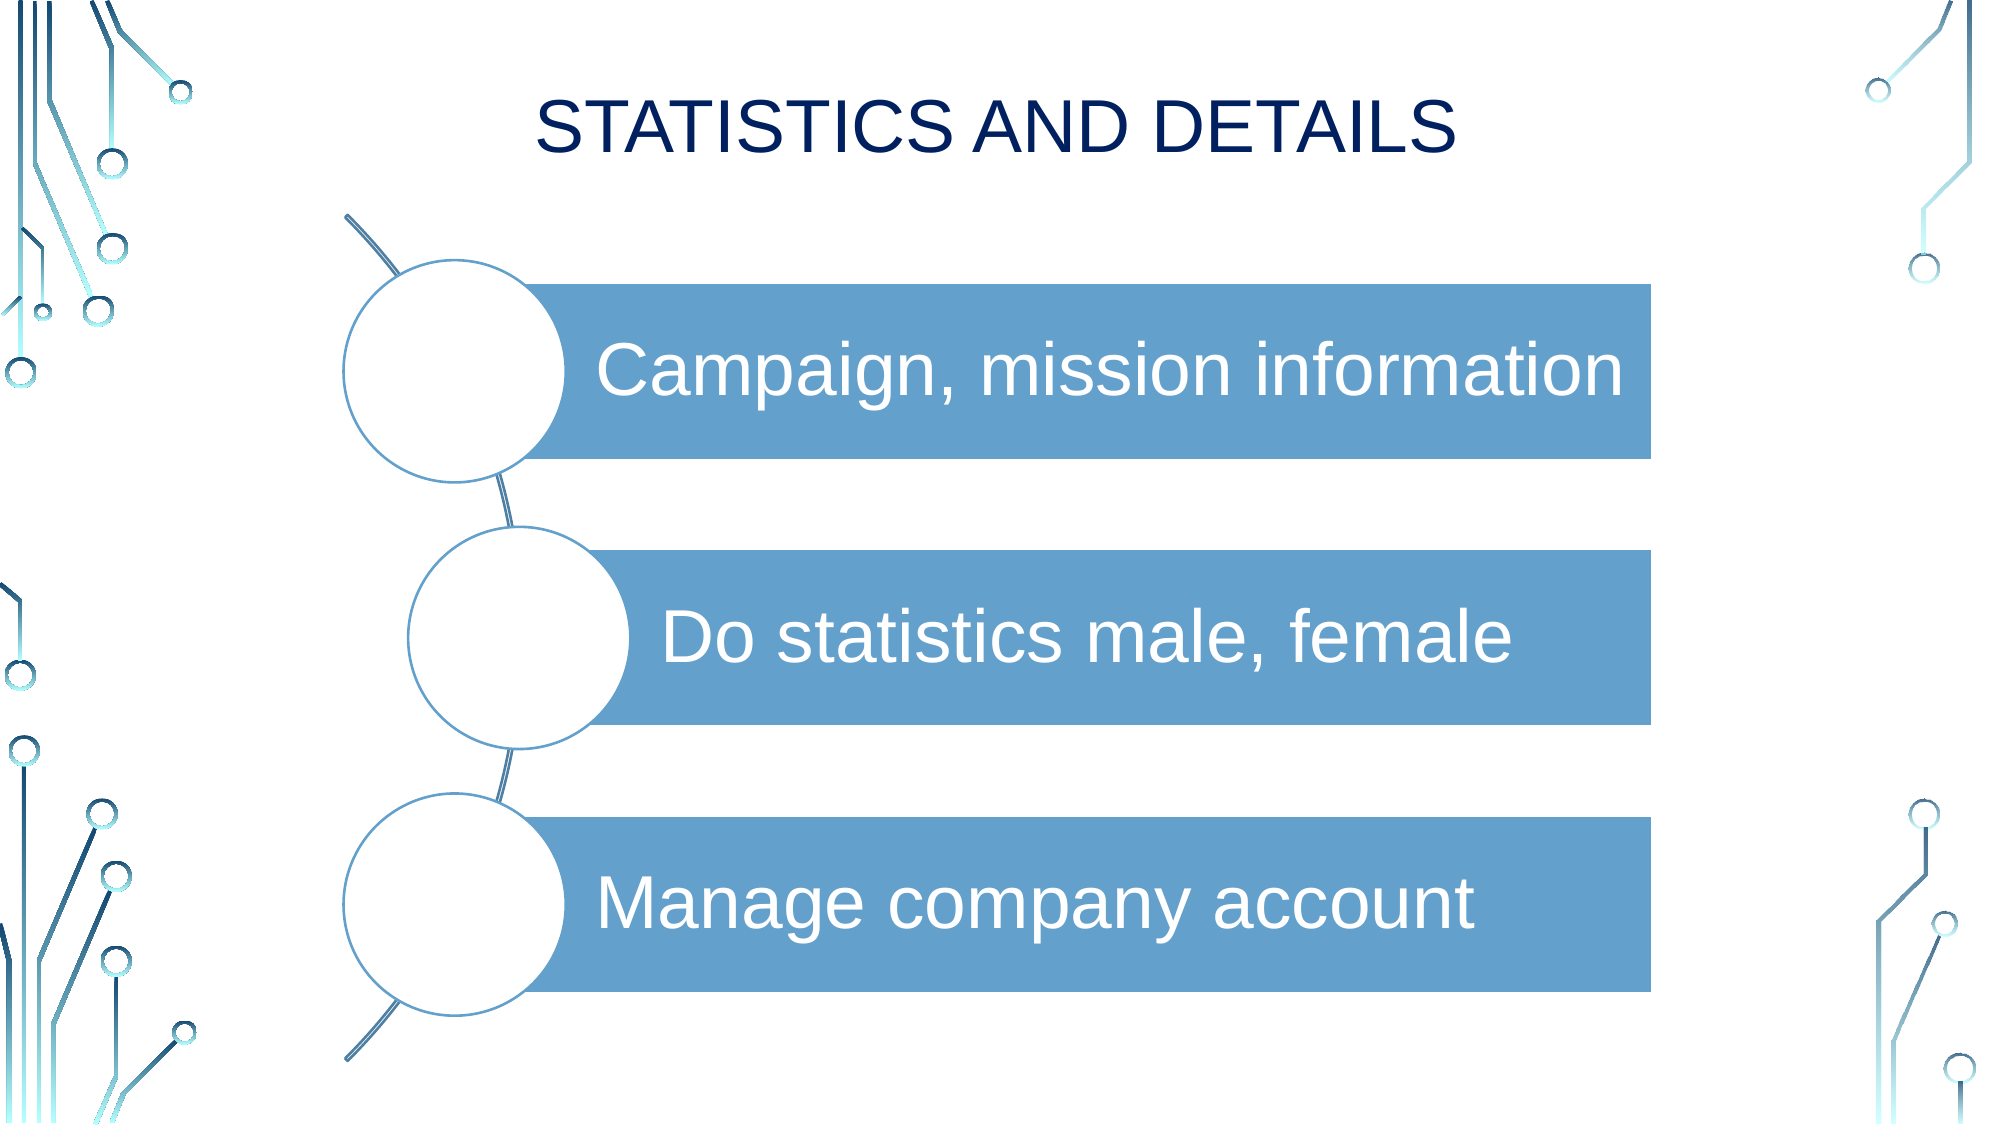

# STATISTICS AND DETAILS
Campaign, mission information
Do statistics male, female
Manage company account